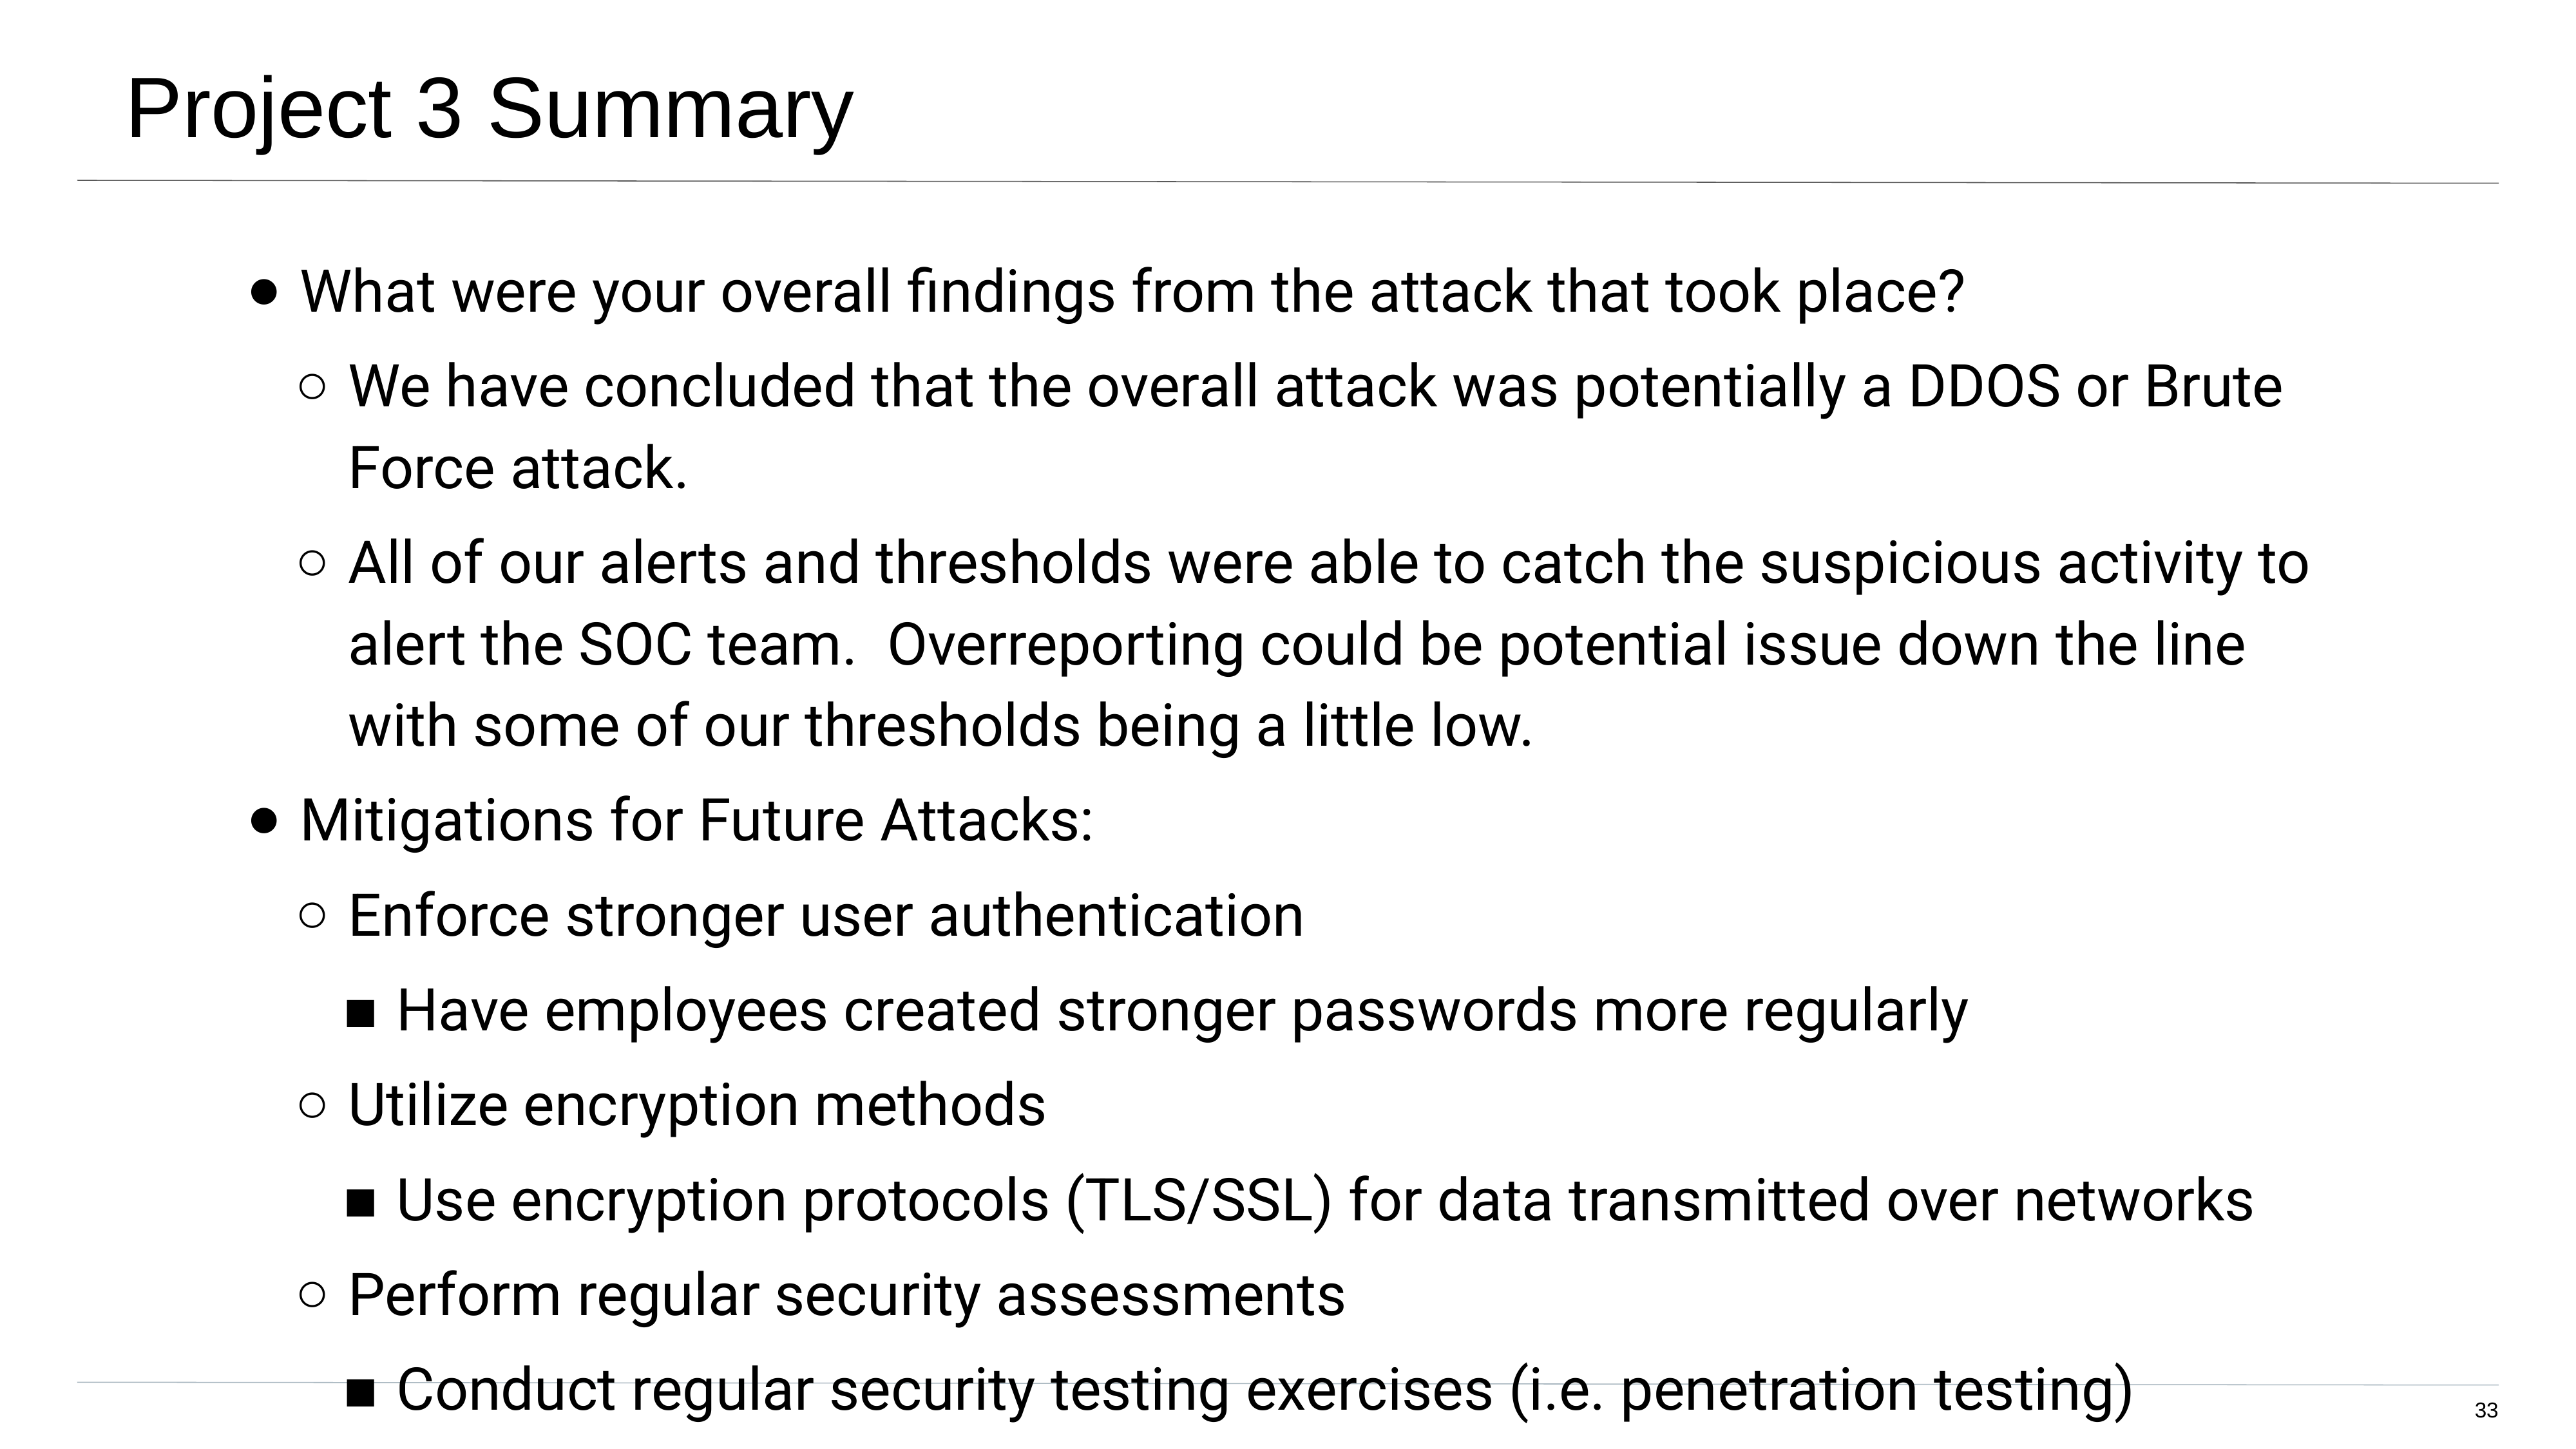

# Project 3 Summary
What were your overall findings from the attack that took place?
We have concluded that the overall attack was potentially a DDOS or Brute Force attack.
All of our alerts and thresholds were able to catch the suspicious activity to alert the SOC team.  Overreporting could be potential issue down the line with some of our thresholds being a little low.
Mitigations for Future Attacks:
Enforce stronger user authentication
Have employees created stronger passwords more regularly
Utilize encryption methods
Use encryption protocols (TLS/SSL) for data transmitted over networks
Perform regular security assessments
Conduct regular security testing exercises (i.e. penetration testing)
33